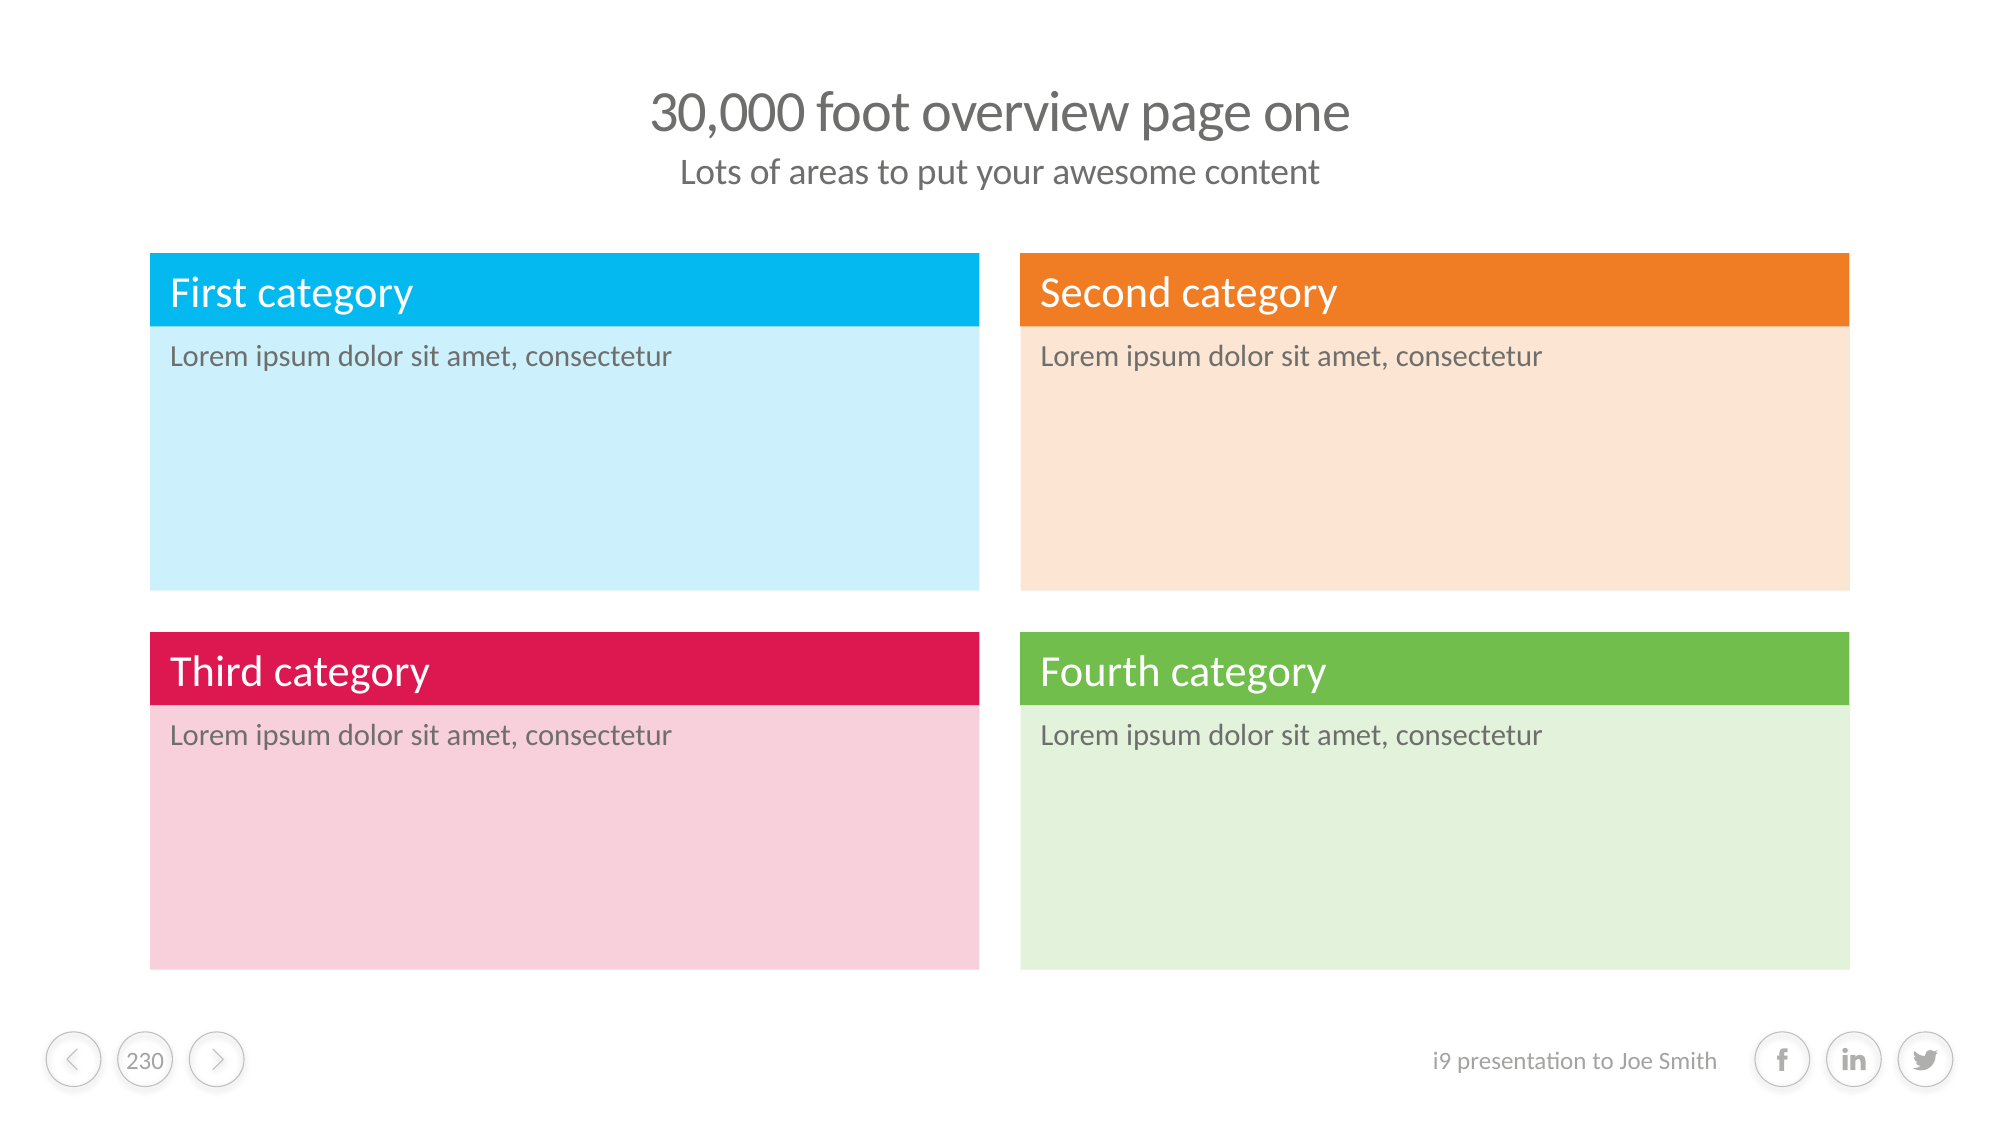

# 30,000 foot overview page one
Lots of areas to put your awesome content
First category
Second category
Lorem ipsum dolor sit amet, consectetur
Lorem ipsum dolor sit amet, consectetur
Third category
Fourth category
Lorem ipsum dolor sit amet, consectetur
Lorem ipsum dolor sit amet, consectetur